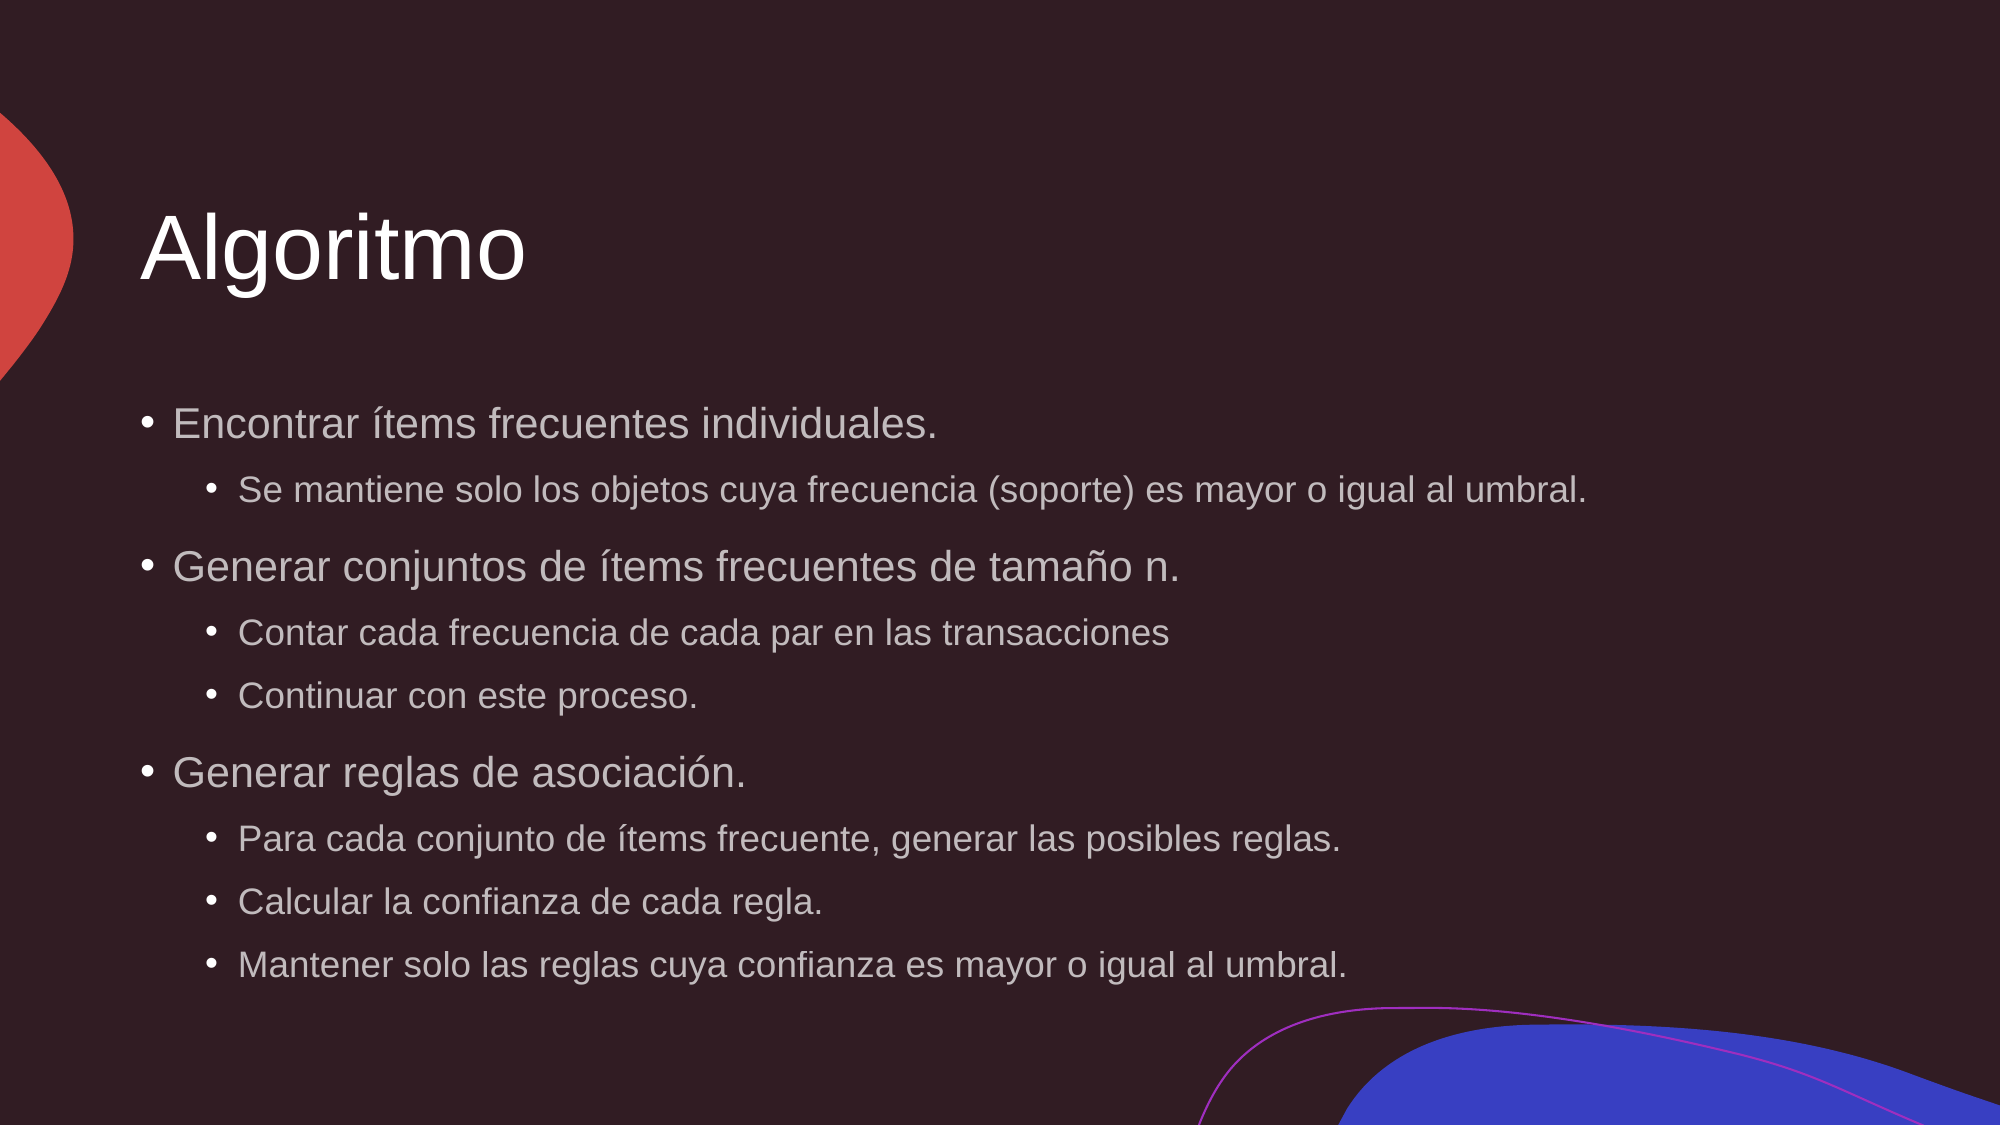

# Algoritmo
Encontrar ítems frecuentes individuales.
Se mantiene solo los objetos cuya frecuencia (soporte) es mayor o igual al umbral.
Generar conjuntos de ítems frecuentes de tamaño n.
Contar cada frecuencia de cada par en las transacciones
Continuar con este proceso.
Generar reglas de asociación.
Para cada conjunto de ítems frecuente, generar las posibles reglas.
Calcular la confianza de cada regla.
Mantener solo las reglas cuya confianza es mayor o igual al umbral.